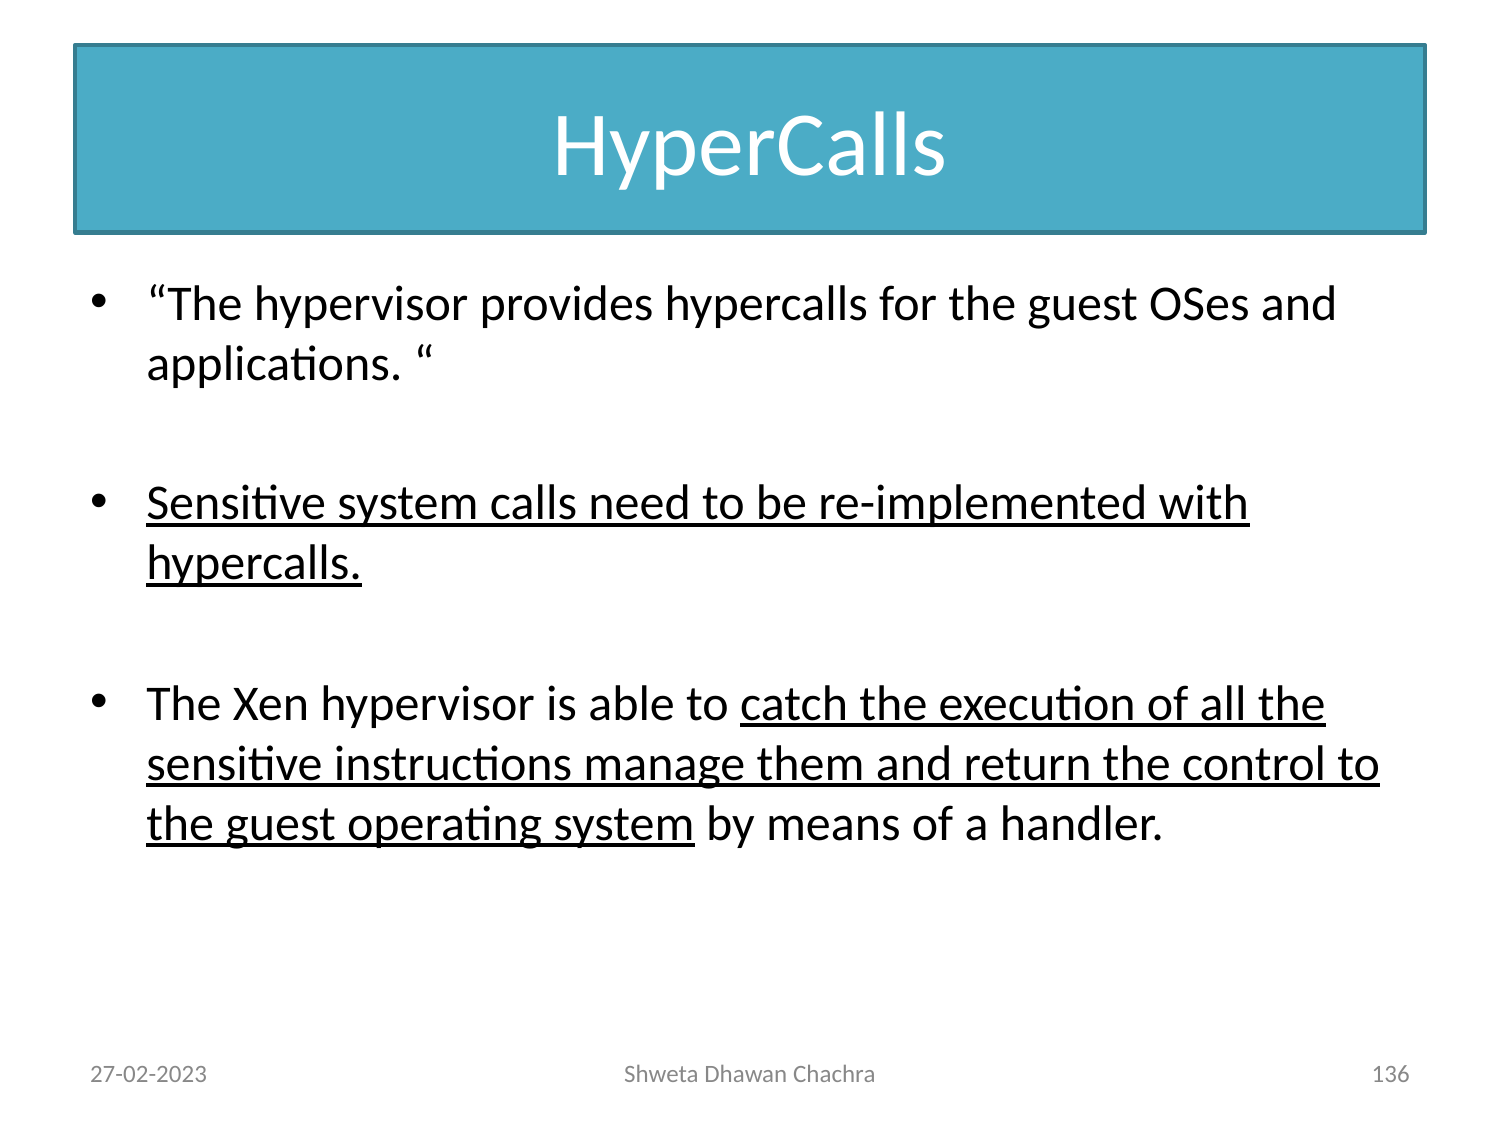

# HyperCalls
“The hypervisor provides hypercalls for the guest OSes and applications. “

Sensitive system calls need to be re-implemented with hypercalls.

The Xen hypervisor is able to catch the execution of all the sensitive instructions manage them and return the control to the guest operating system by means of a handler.
27-02-2023
Shweta Dhawan Chachra
136